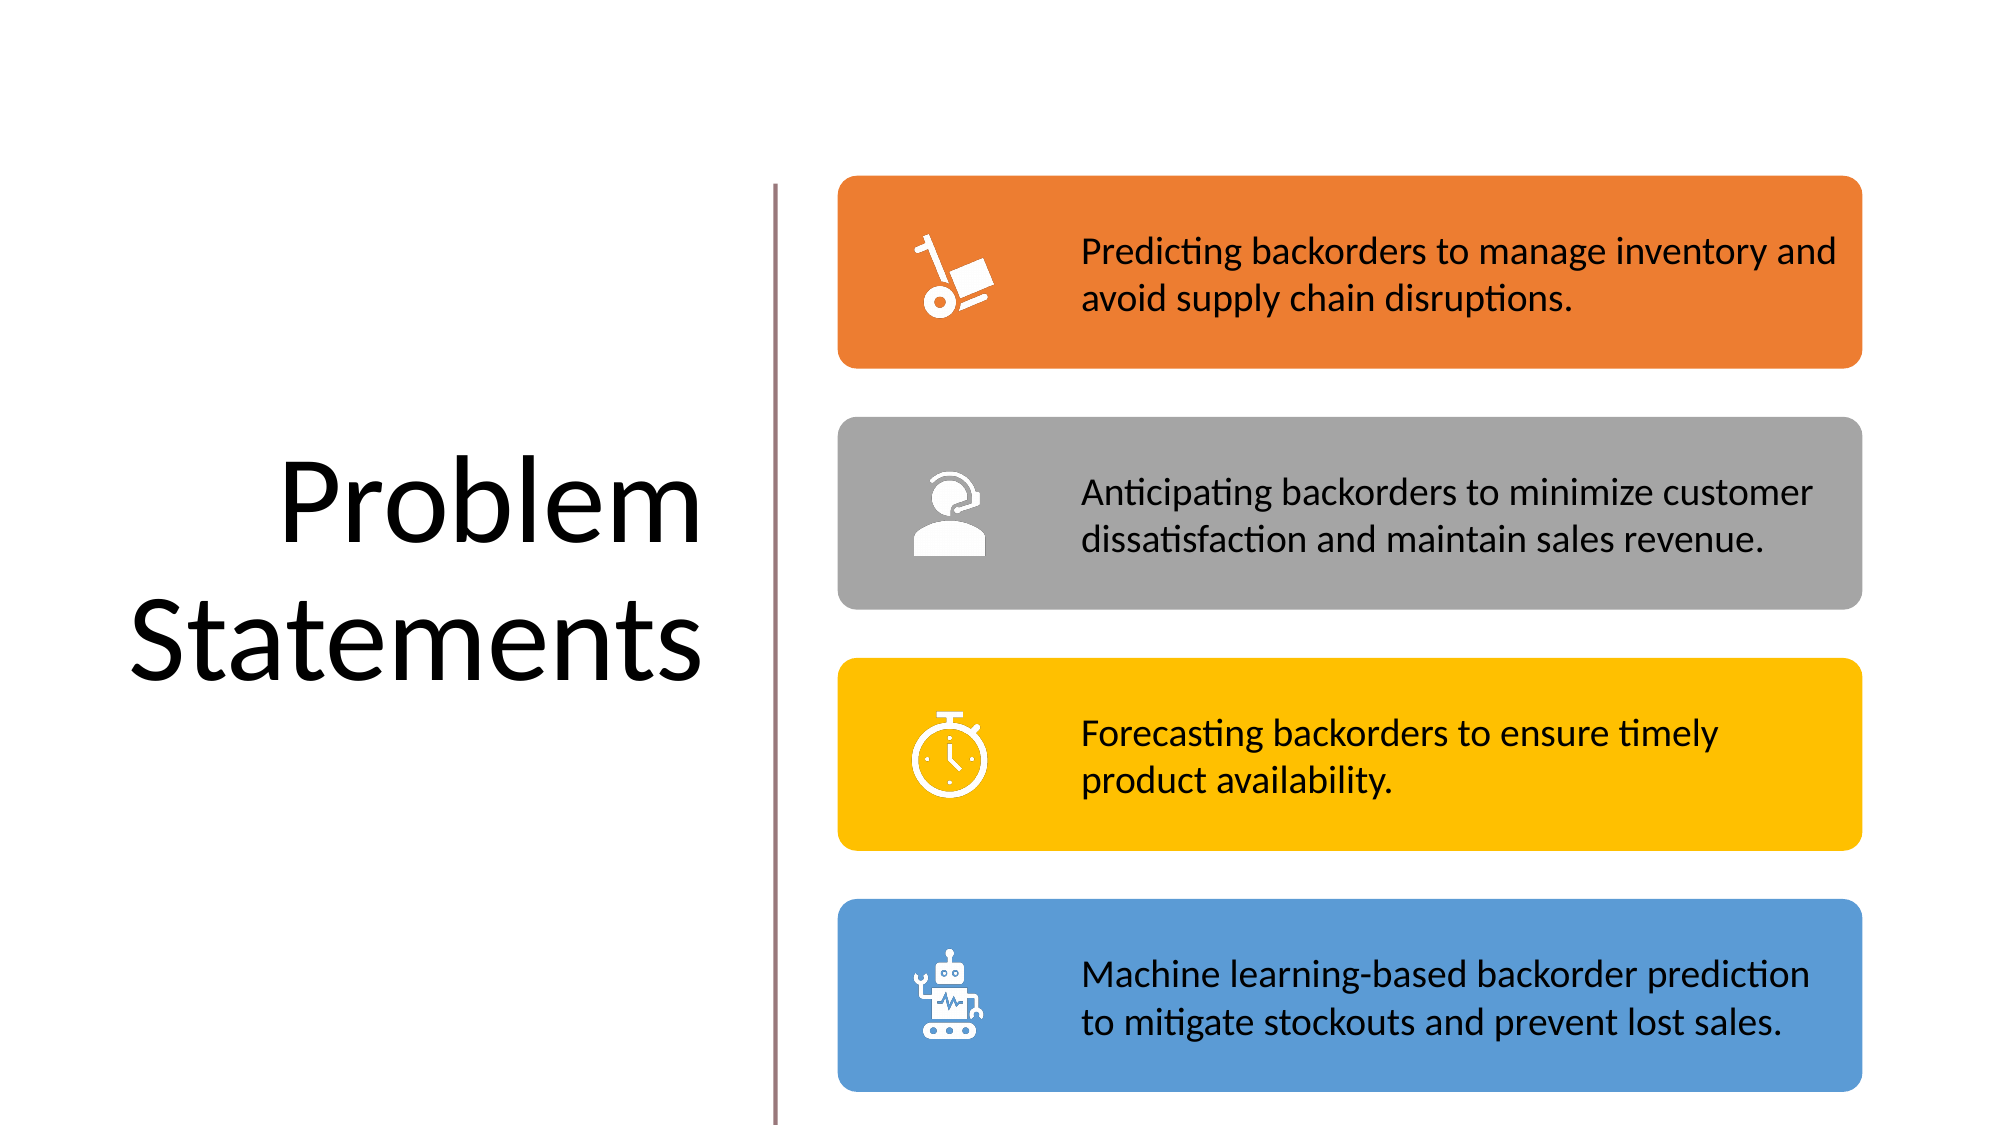

# Problem Statements

Predicting backorders to manage inventory and avoid supply chain disruptions.

Anticipating backorders to minimize customer dissatisfaction and maintain sales revenue.

Forecasting backorders to ensure timely product availability.

Machine learning-based backorder prediction to mitigate stockouts and prevent lost sales.